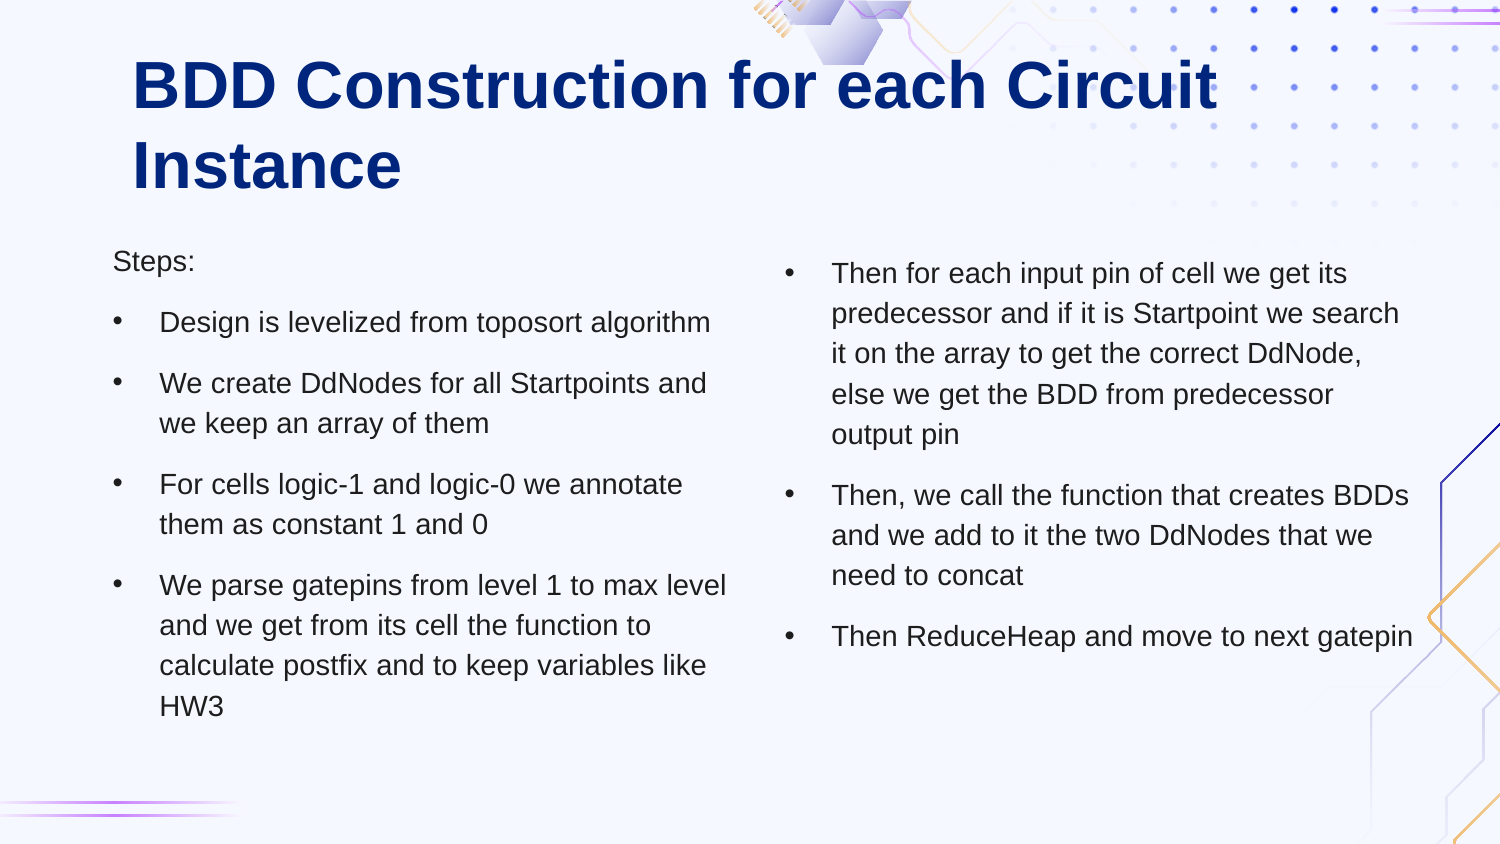

# BDD Construction for each Circuit Instance
Steps:
Design is levelized from toposort algorithm
We create DdNodes for all Startpoints and we keep an array of them
For cells logic-1 and logic-0 we annotate them as constant 1 and 0
We parse gatepins from level 1 to max level and we get from its cell the function to calculate postfix and to keep variables like HW3
Then for each input pin of cell we get its predecessor and if it is Startpoint we search it on the array to get the correct DdNode, else we get the BDD from predecessor output pin
Then, we call the function that creates BDDs and we add to it the two DdNodes that we need to concat
Then ReduceHeap and move to next gatepin